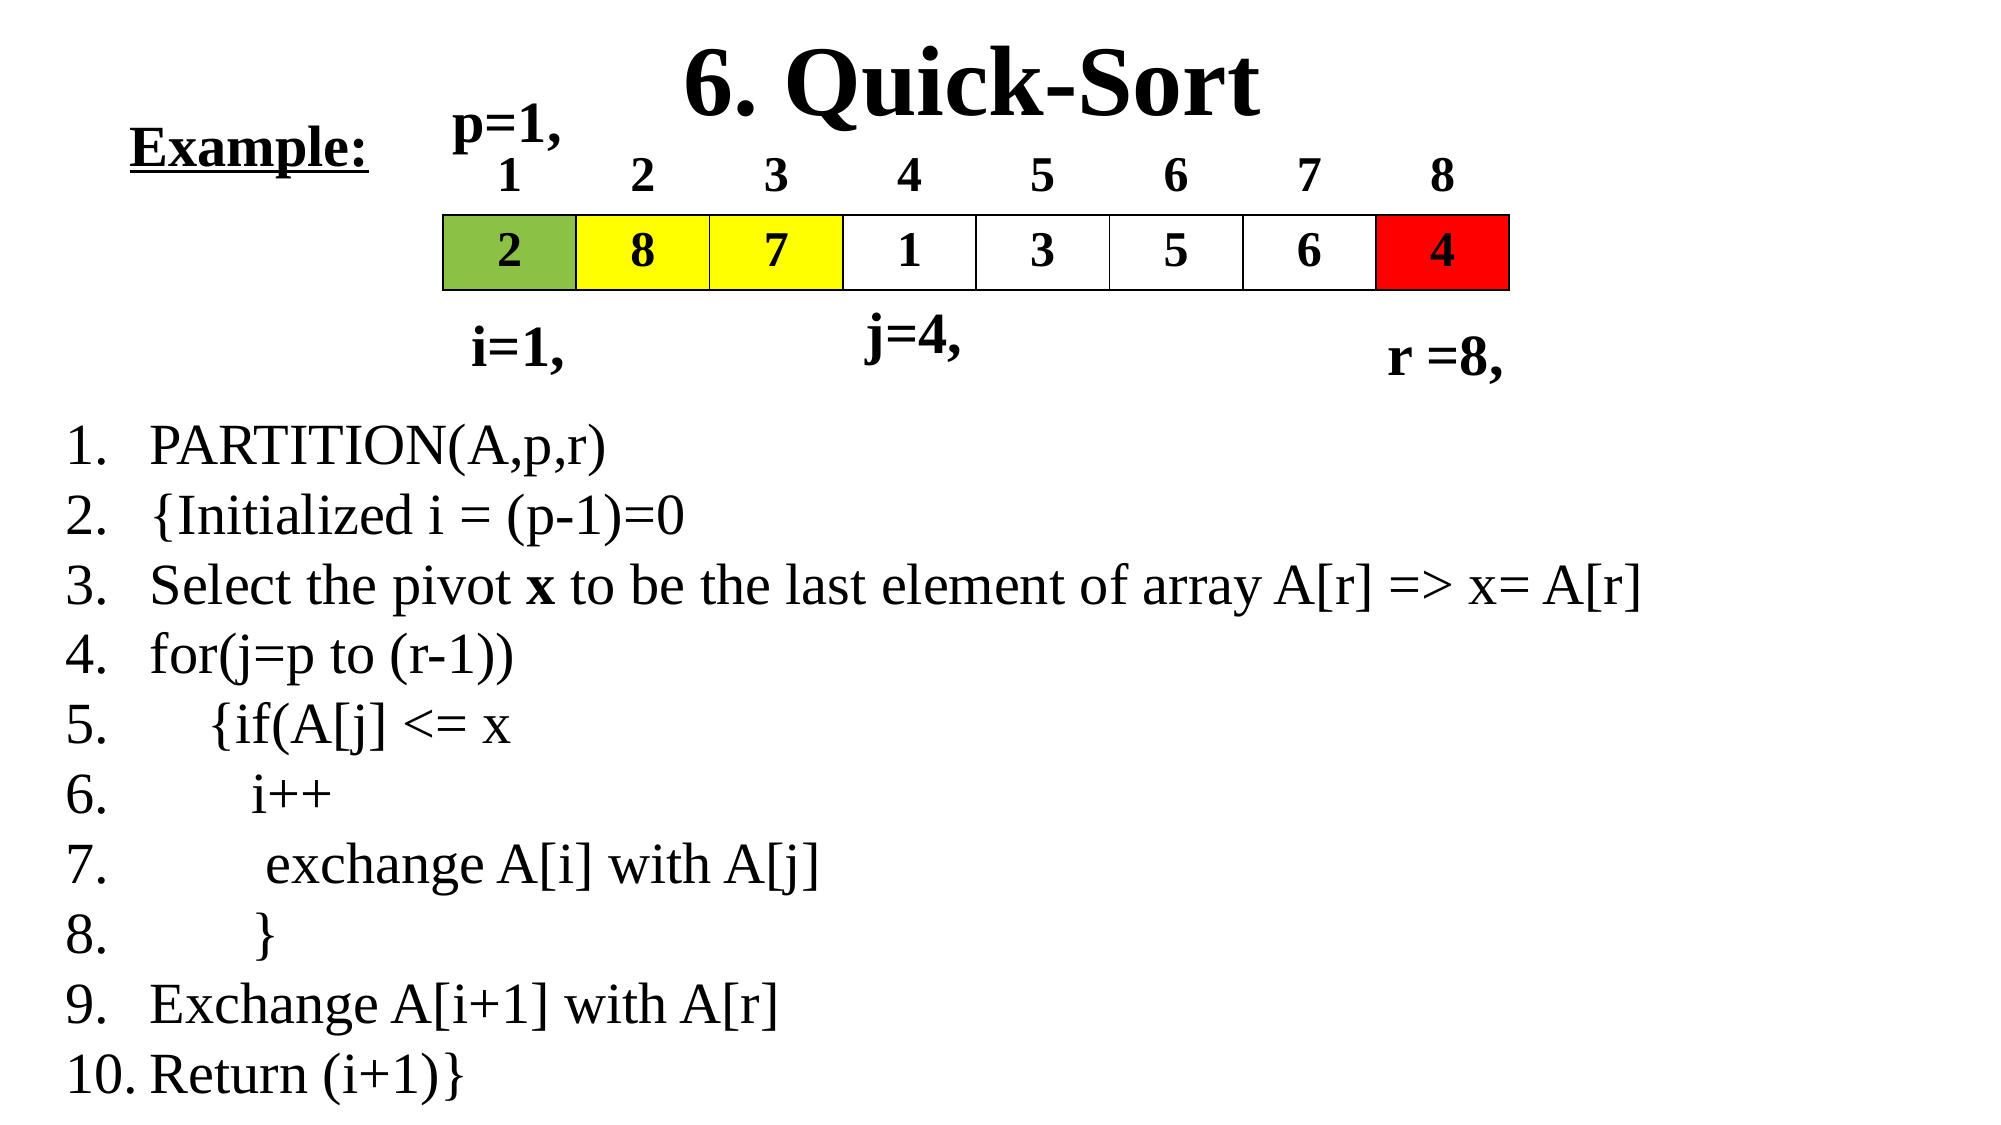

6. Quick-Sort
p=1,
Example:
| 1 | 2 | 3 | 4 | 5 | 6 | 7 | 8 |
| --- | --- | --- | --- | --- | --- | --- | --- |
| 2 | 8 | 7 | 1 | 3 | 5 | 6 | 4 |
j=4,
i=1,
r =8,
PARTITION(A,p,r)
{Initialized i = (p-1)=0
Select the pivot x to be the last element of array A[r] => x= A[r]
for(j=p to (r-1))
    {if(A[j] <= x
       i++
        exchange A[i] with A[j]
       }
Exchange A[i+1] with A[r]
Return (i+1)}